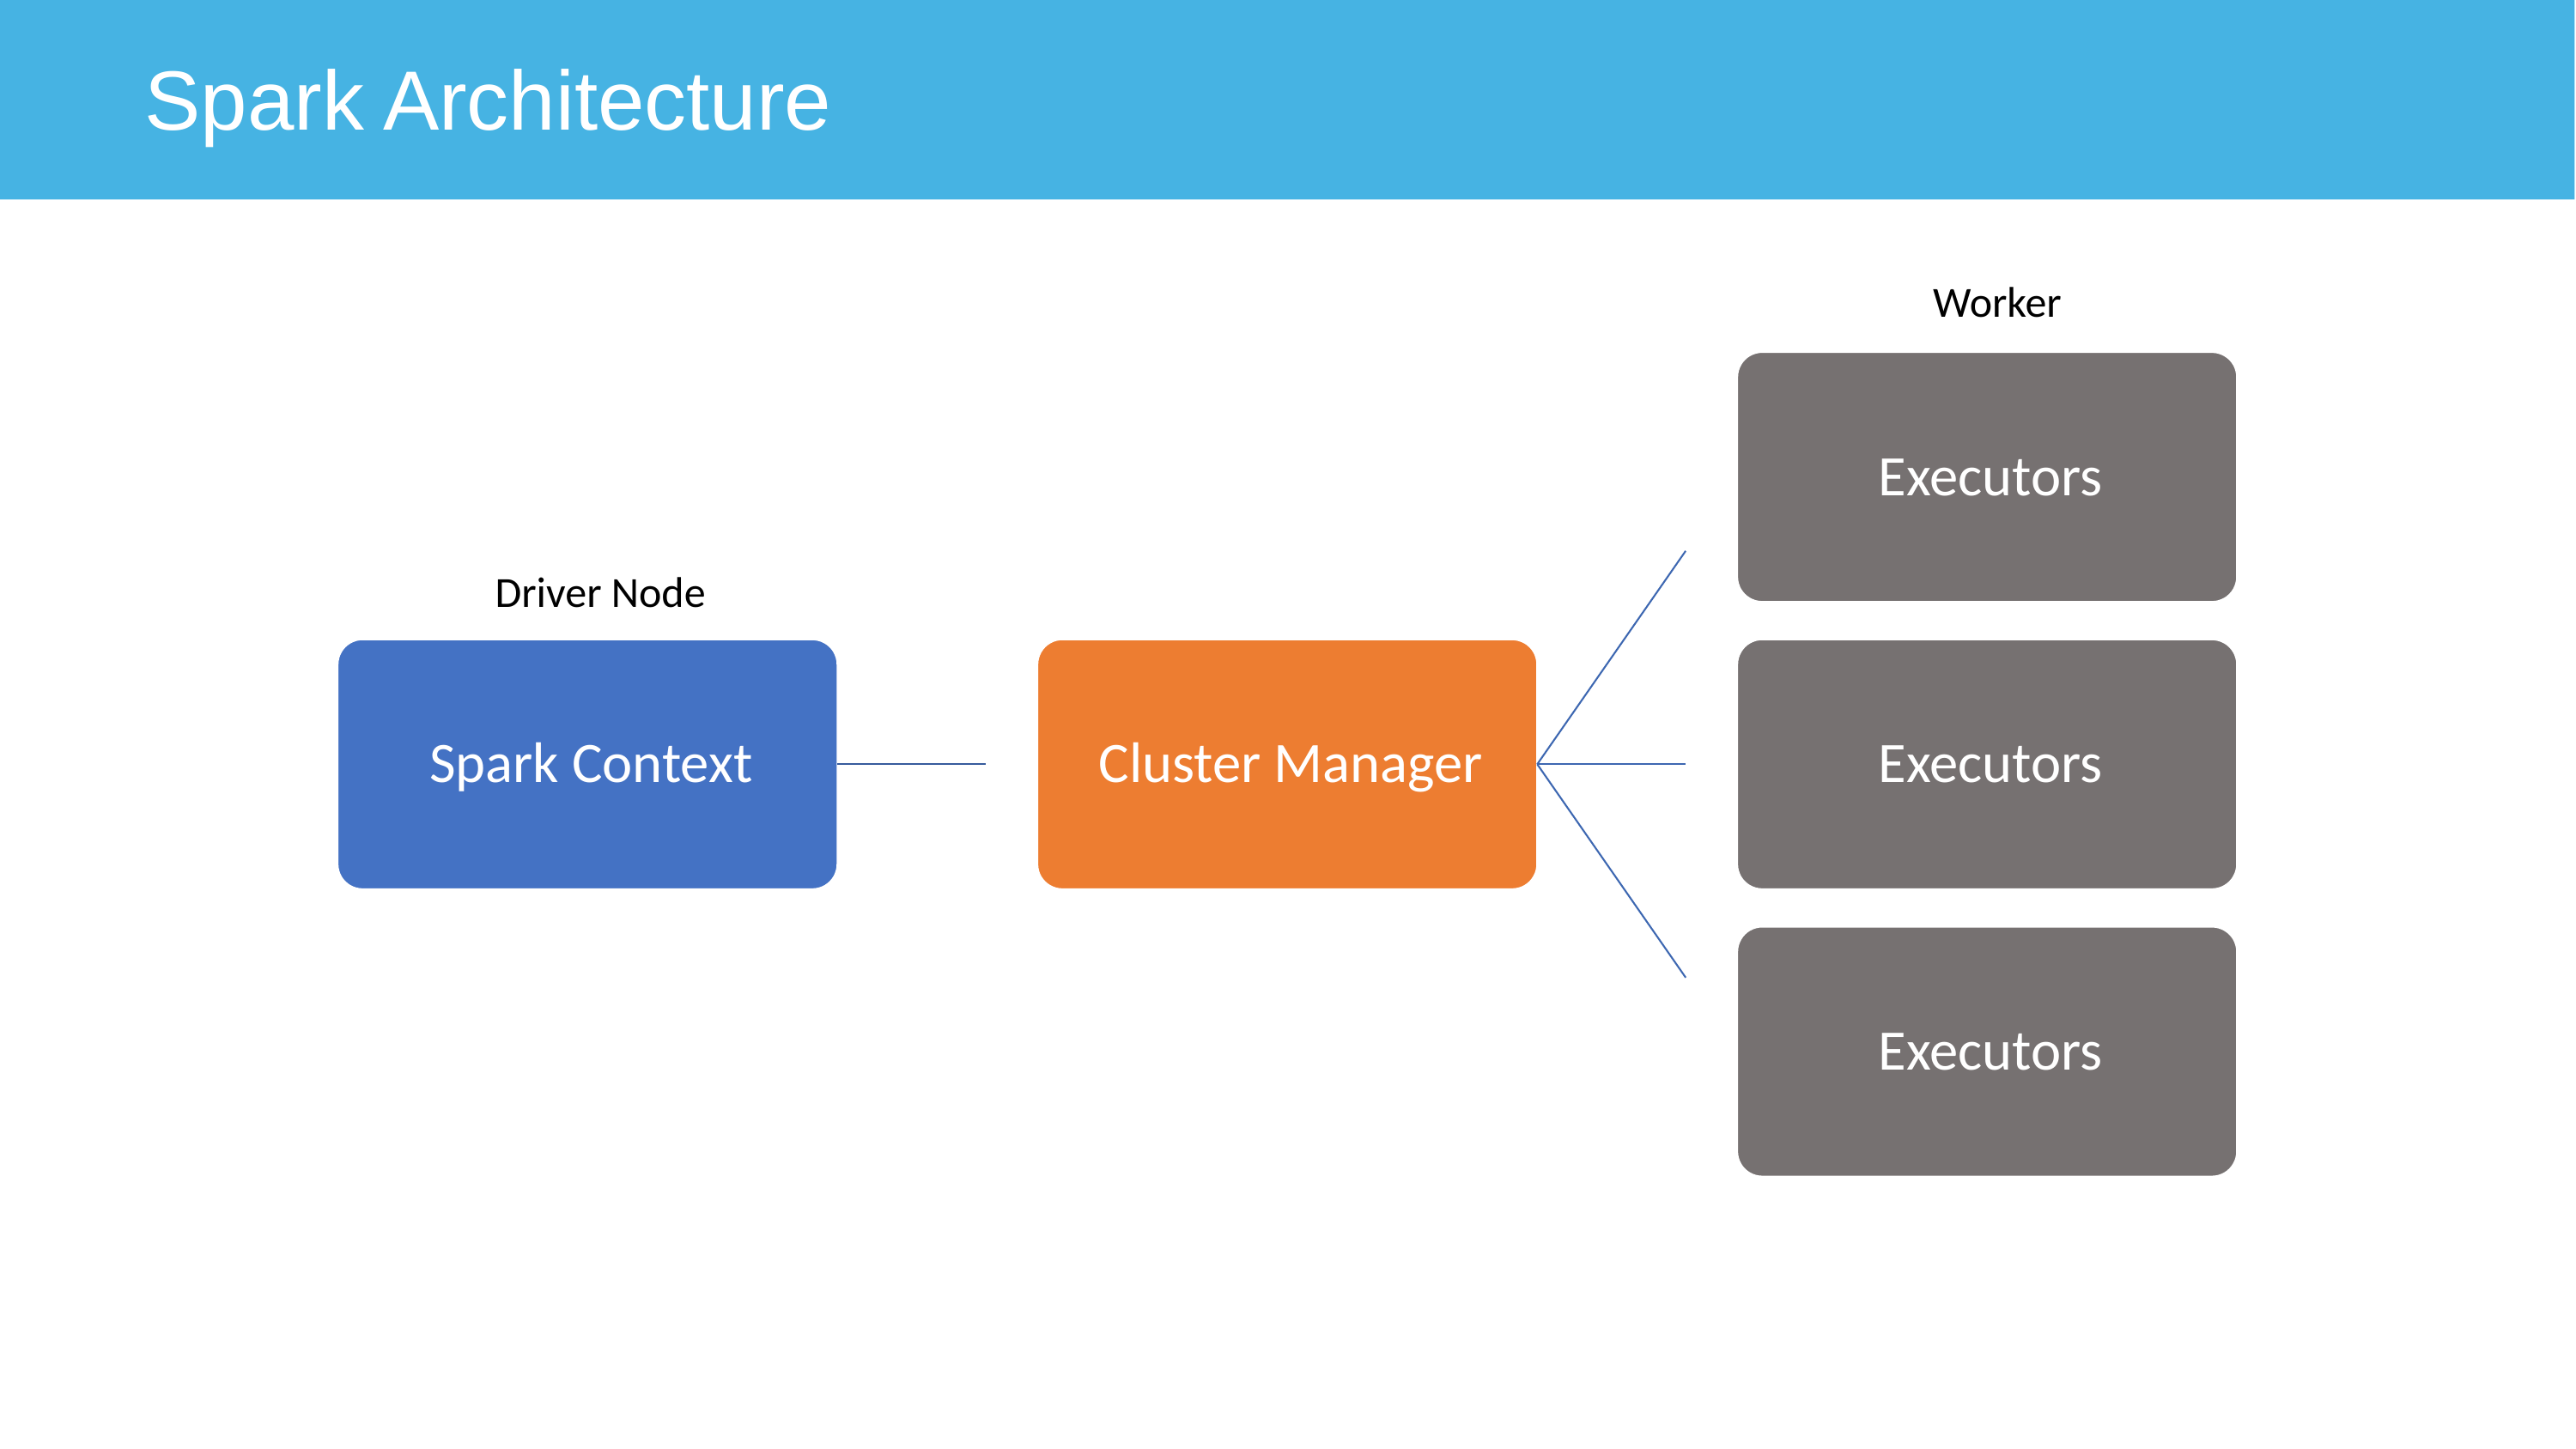

Spark Architecture
Worker
Spark Context

Cluster Manager

Executors

Executors

Executors
Driver Node